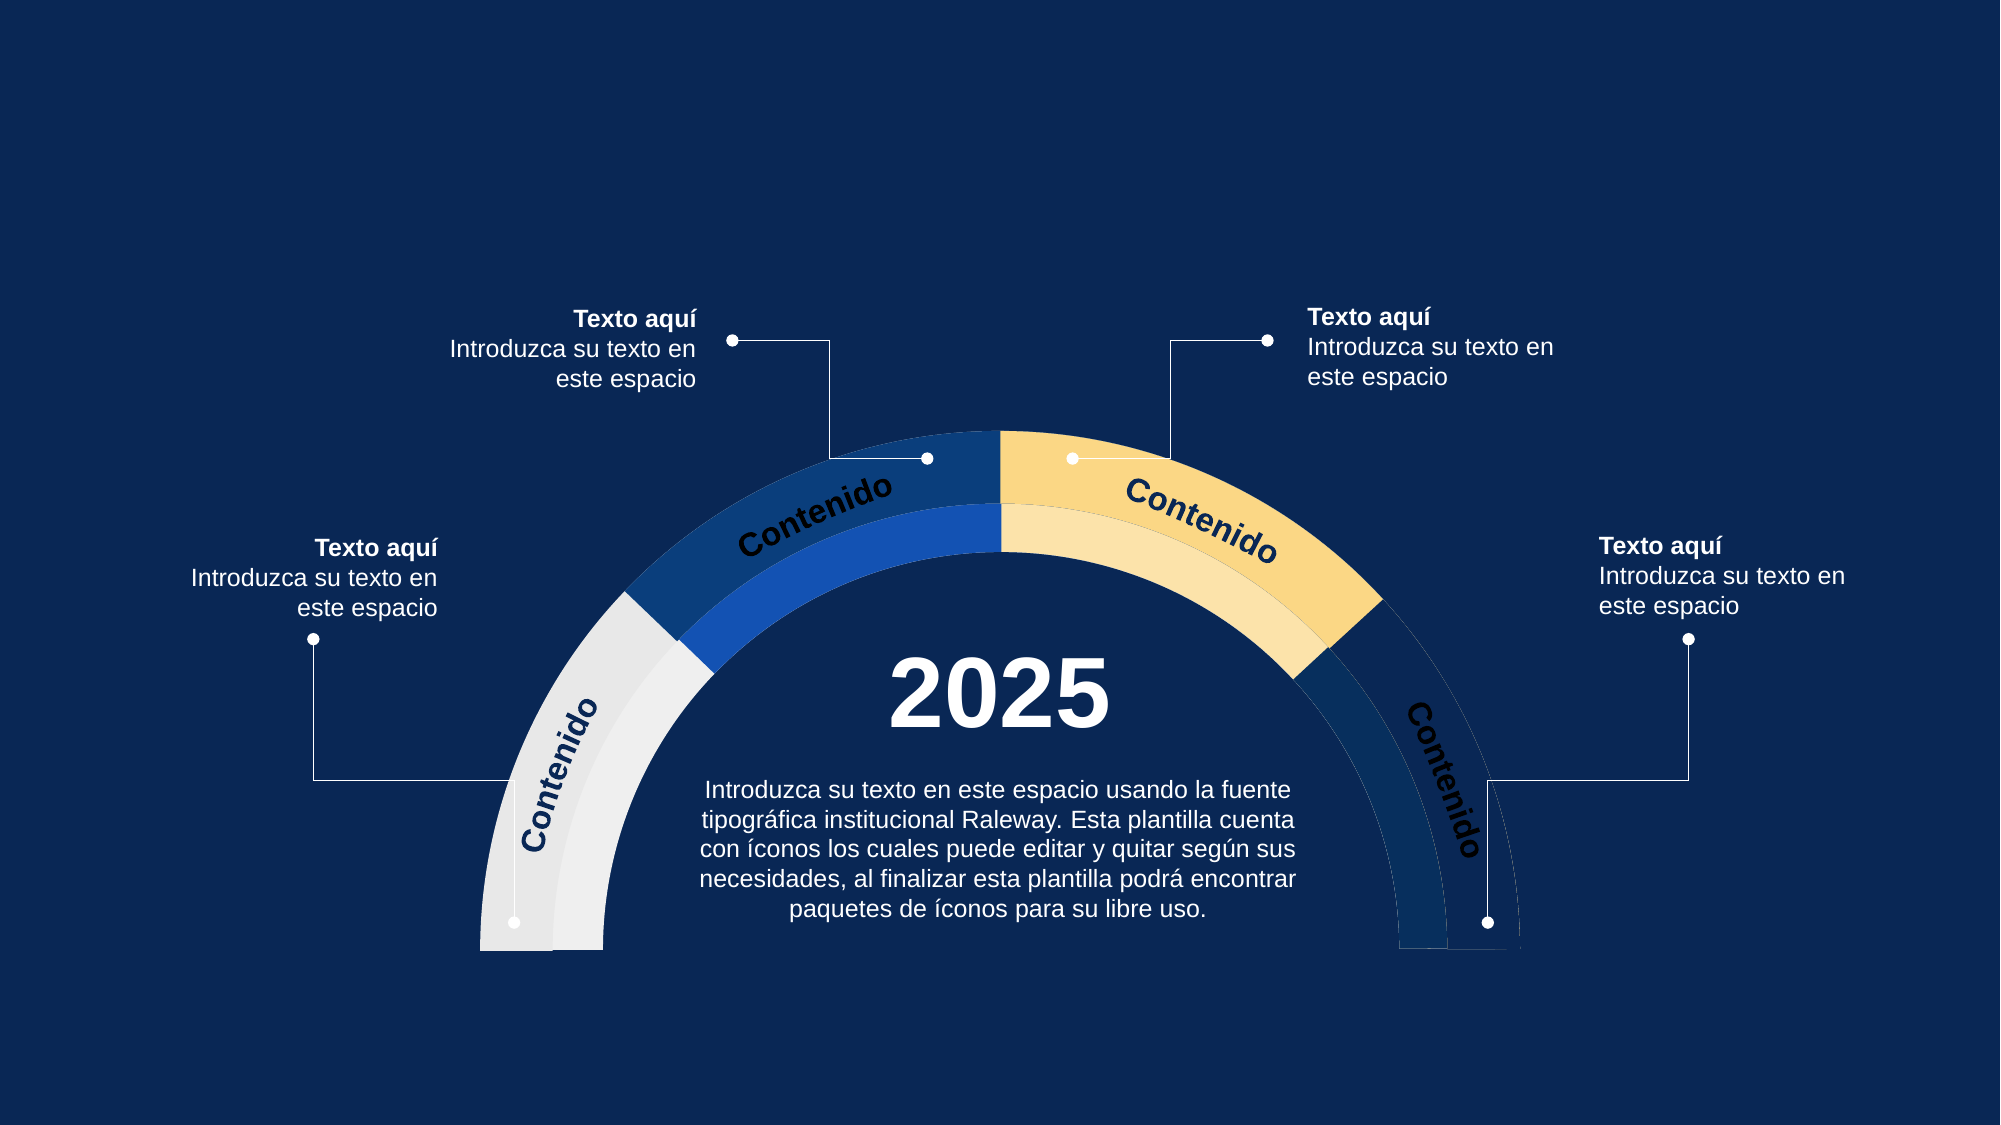

#
Texto aquí
Introduzca su texto en este espacio
Texto aquí
Introduzca su texto en este espacio

Contenido
Contenido
Texto aquí
Introduzca su texto en este espacio
Texto aquí
Introduzca su texto en este espacio
2025
Contenido
Contenido
Introduzca su texto en este espacio usando la fuente tipográfica institucional Raleway. Esta plantilla cuenta con íconos los cuales puede editar y quitar según sus necesidades, al finalizar esta plantilla podrá encontrar paquetes de íconos para su libre uso.